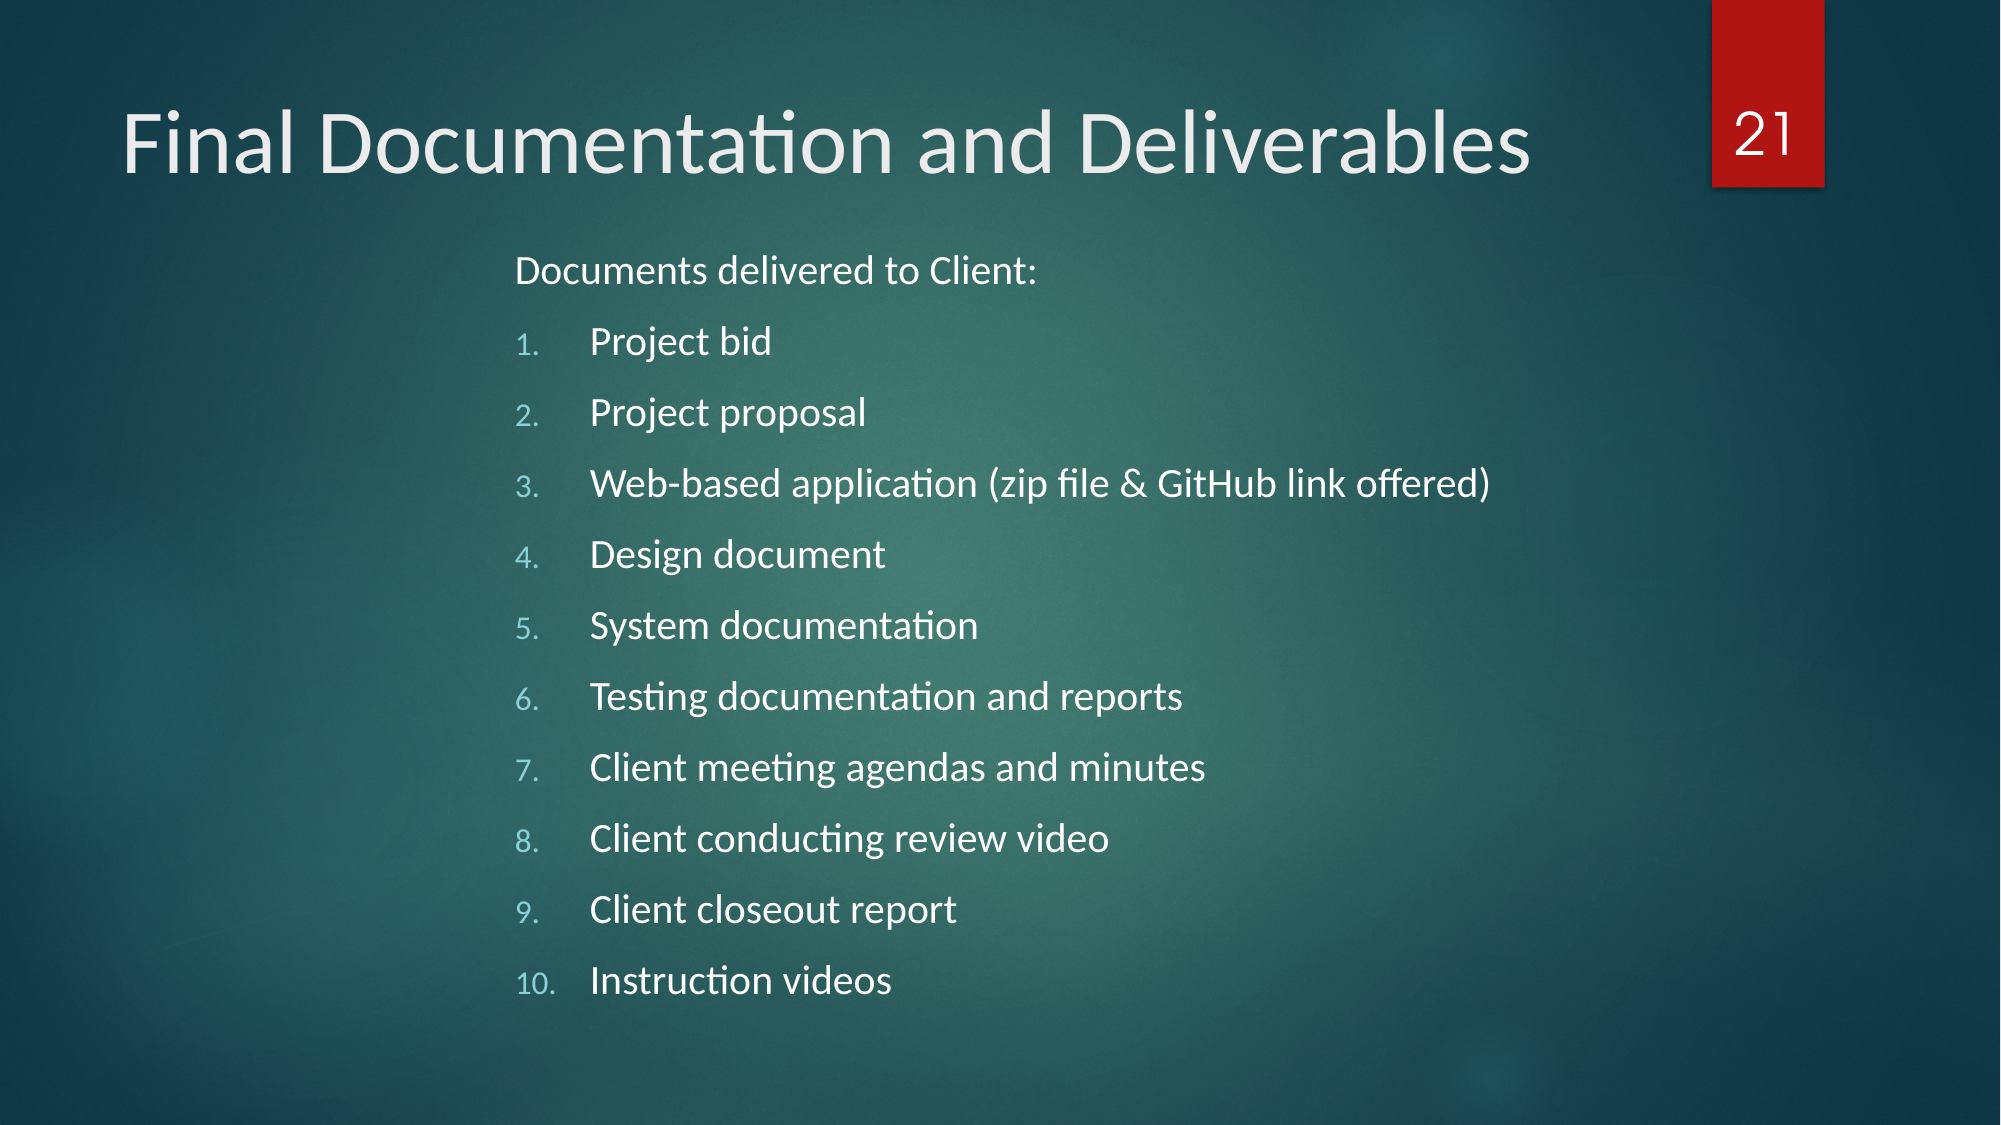

21
# Final Documentation and Deliverables
Documents delivered to Client:
Project bid
Project proposal
Web-based application (zip file & GitHub link offered)
Design document
System documentation
Testing documentation and reports
Client meeting agendas and minutes
Client conducting review video
Client closeout report
Instruction videos